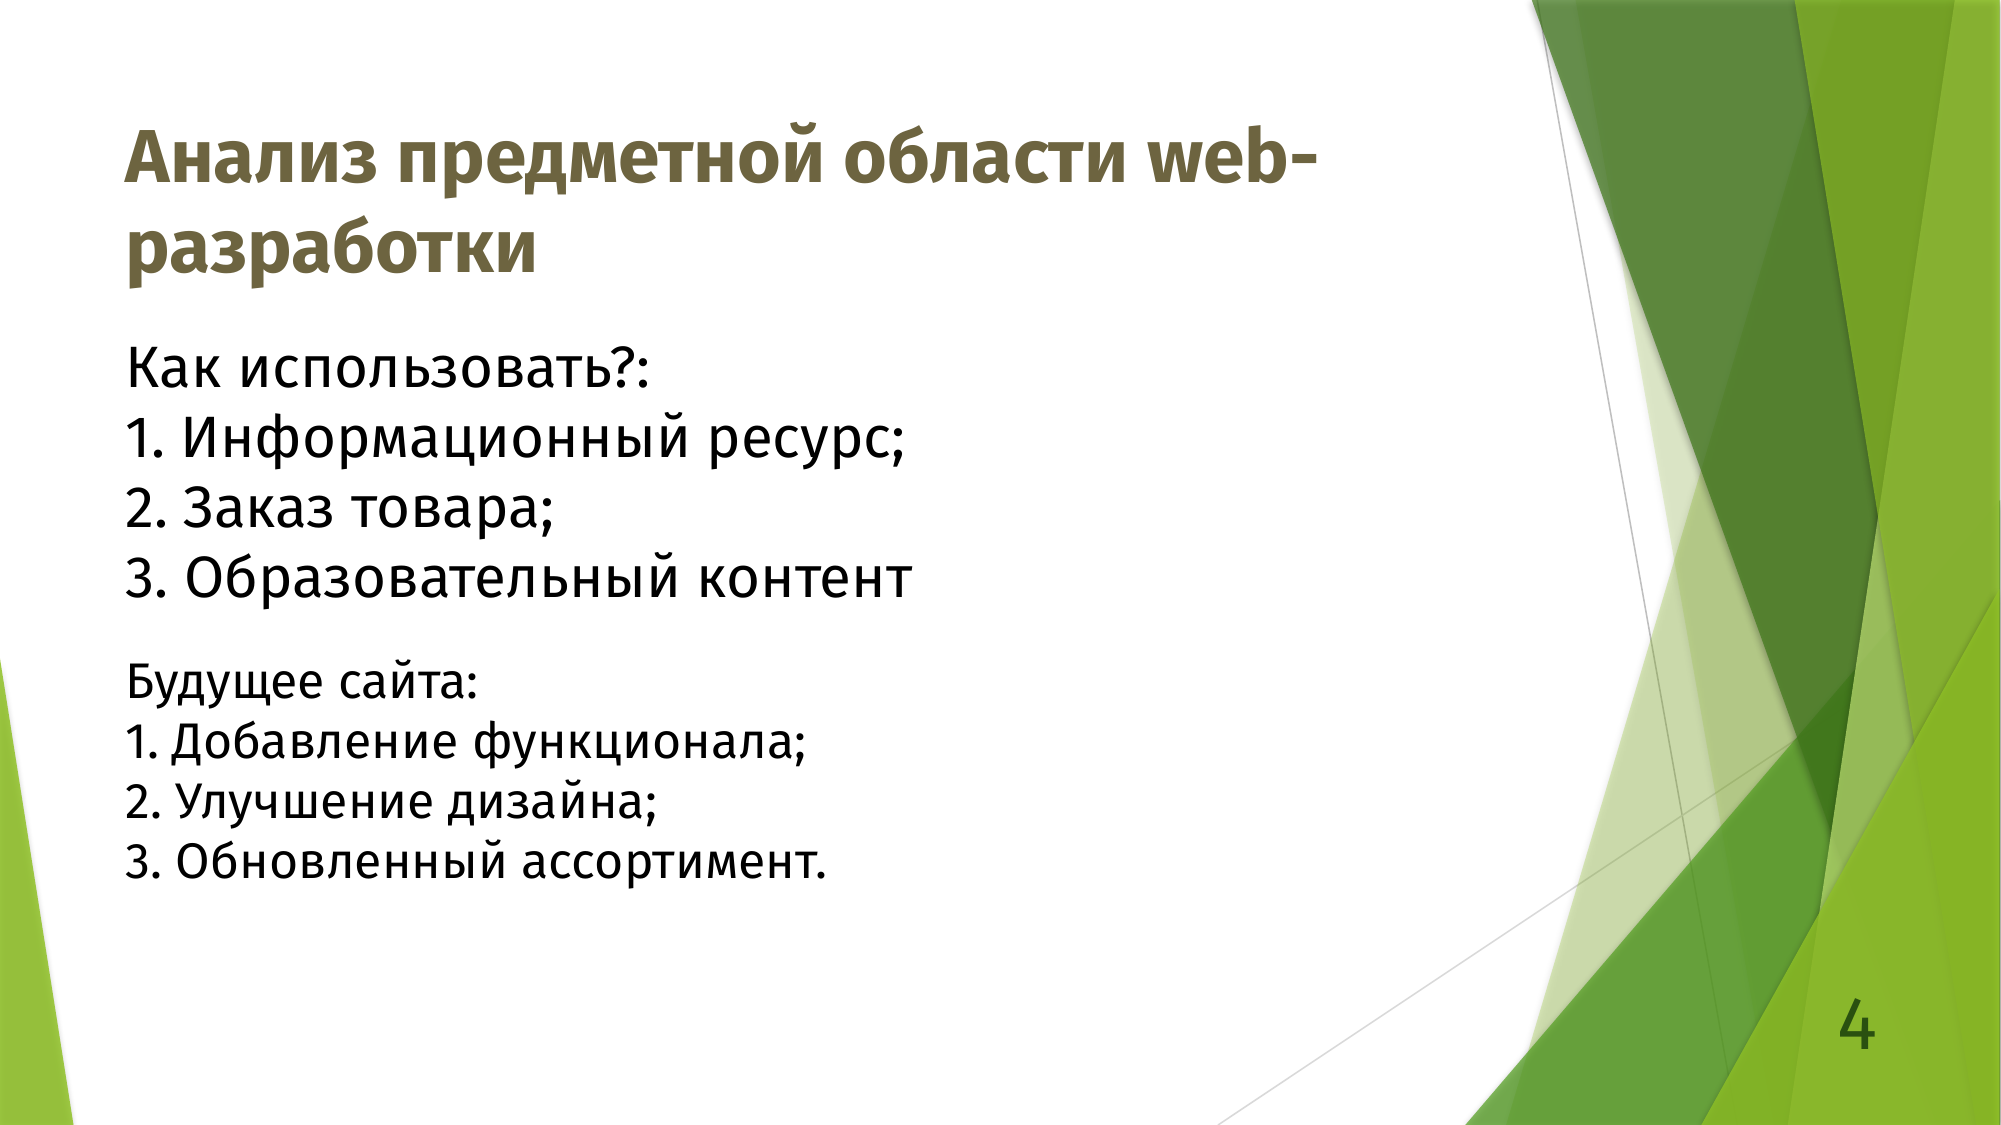

Анализ предметной области web-разработки

Как использовать?:
1. Информационный ресурс;
2. Заказ товара;
3. Образовательный контент
Будущее сайта:
1. Добавление функционала;
2. Улучшение дизайна;
3. Обновленный ассортимент.

4